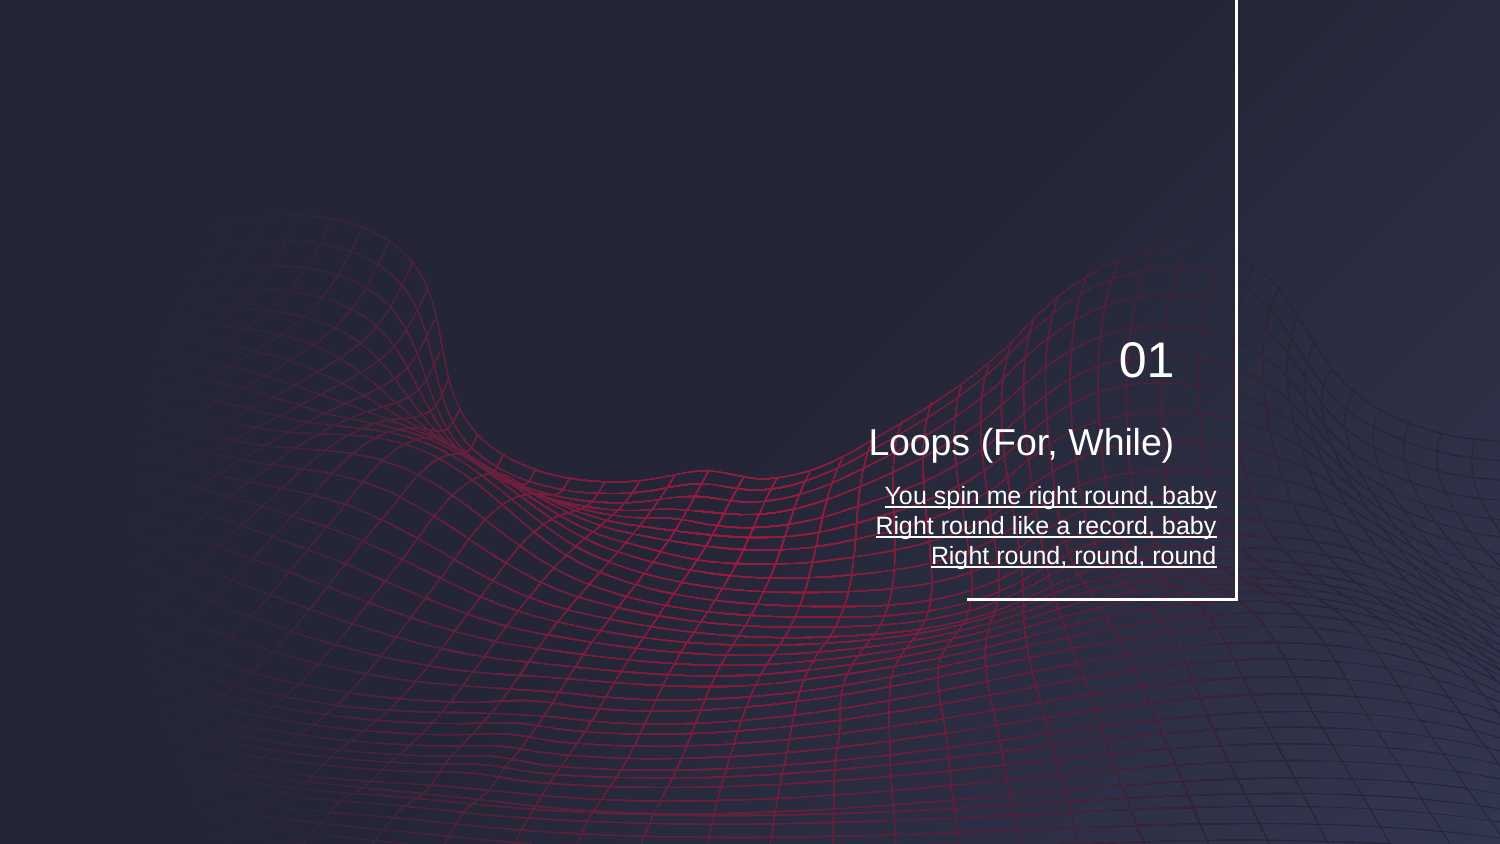

You spin me right round, baby
Right round like a record, baby
Right round, round, round
01
# Loops (For, While)